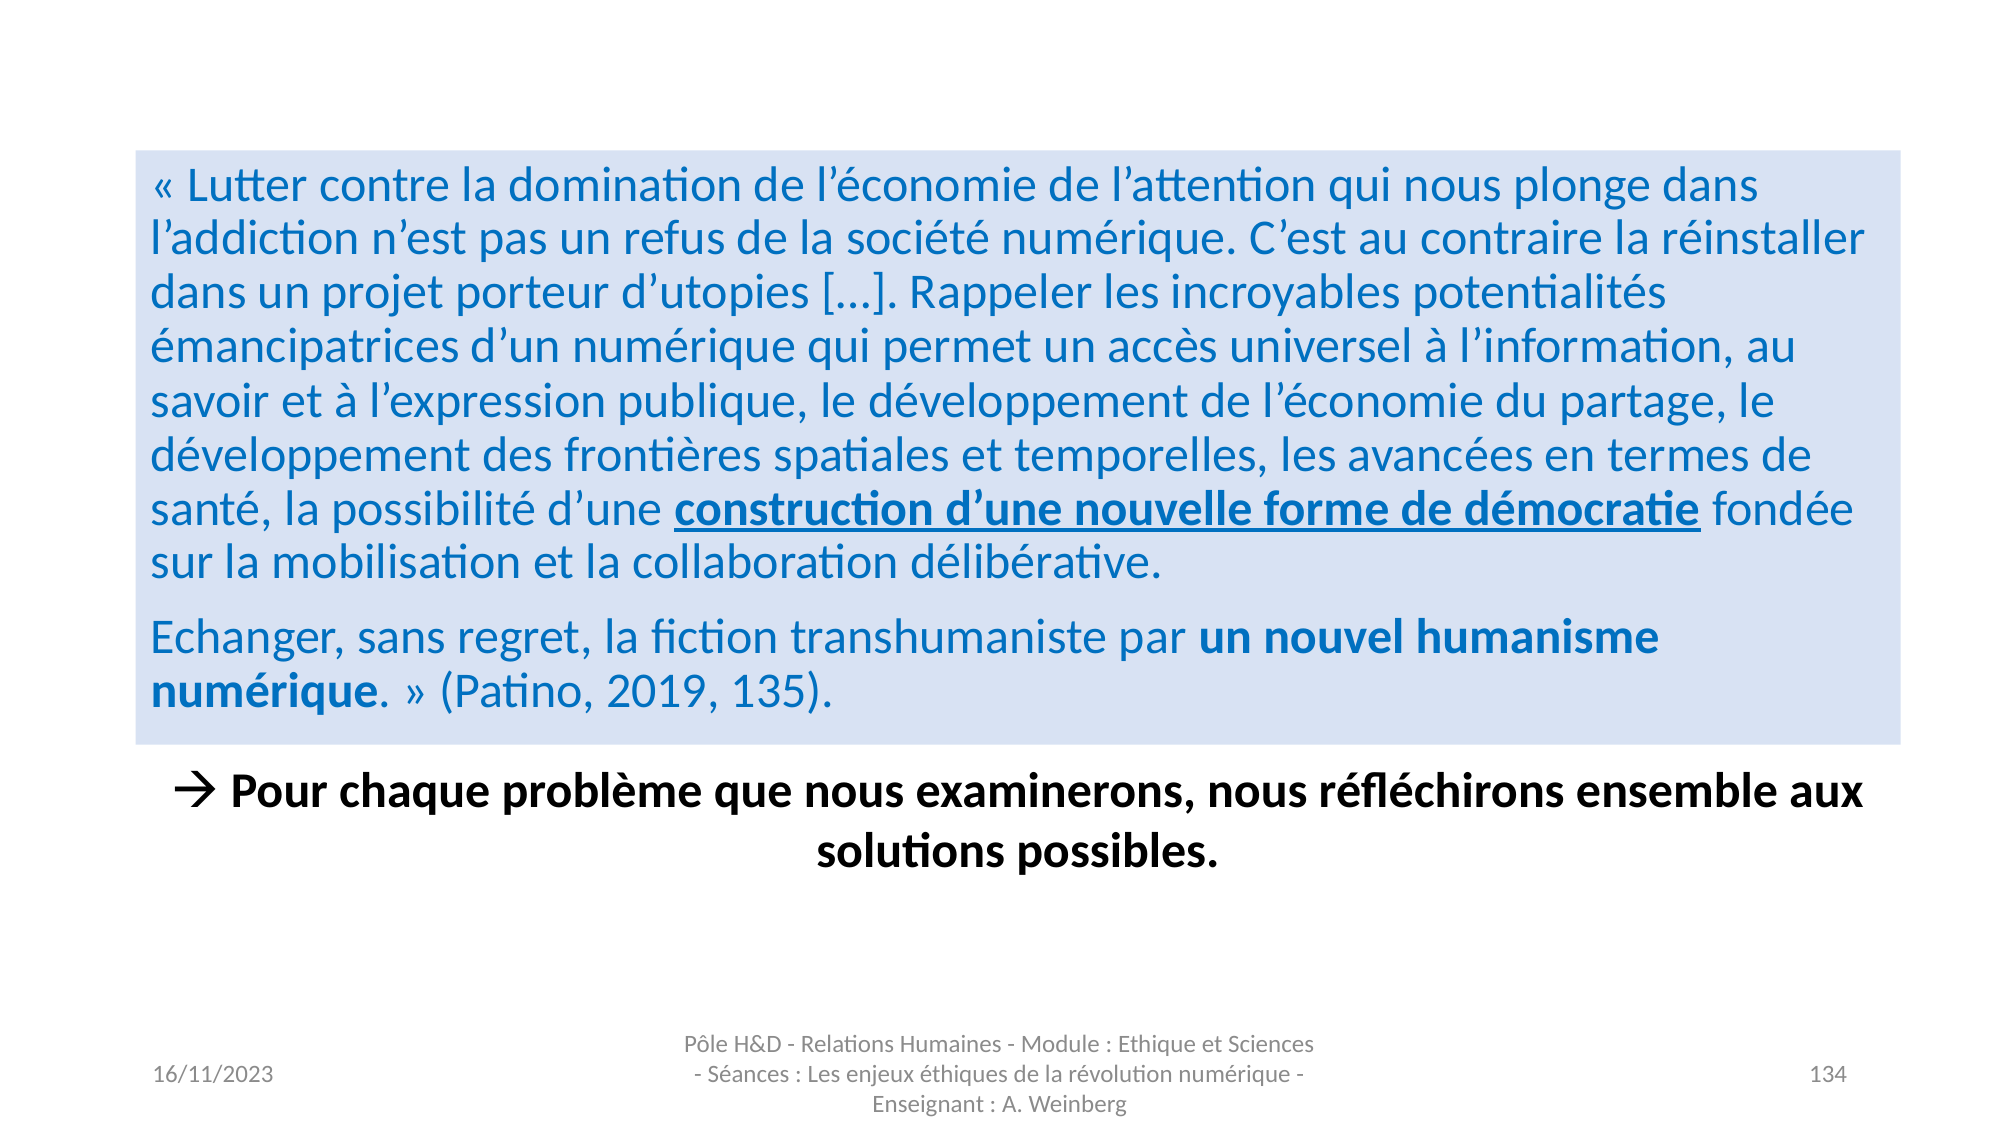

« Lutter contre la domination de l’économie de l’attention qui nous plonge dans l’addiction n’est pas un refus de la société numérique. C’est au contraire la réinstaller dans un projet porteur d’utopies […]. Rappeler les incroyables potentialités émancipatrices d’un numérique qui permet un accès universel à l’information, au savoir et à l’expression publique, le développement de l’économie du partage, le développement des frontières spatiales et temporelles, les avancées en termes de santé, la possibilité d’une construction d’une nouvelle forme de démocratie fondée sur la mobilisation et la collaboration délibérative.
Echanger, sans regret, la fiction transhumaniste par un nouvel humanisme numérique. » (Patino, 2019, 135).
🡪 Pour chaque problème que nous examinerons, nous réfléchirons ensemble aux solutions possibles.
16/11/2023
Pôle H&D - Relations Humaines - Module : Ethique et Sciences - Séances : Les enjeux éthiques de la révolution numérique - Enseignant : A. Weinberg
134